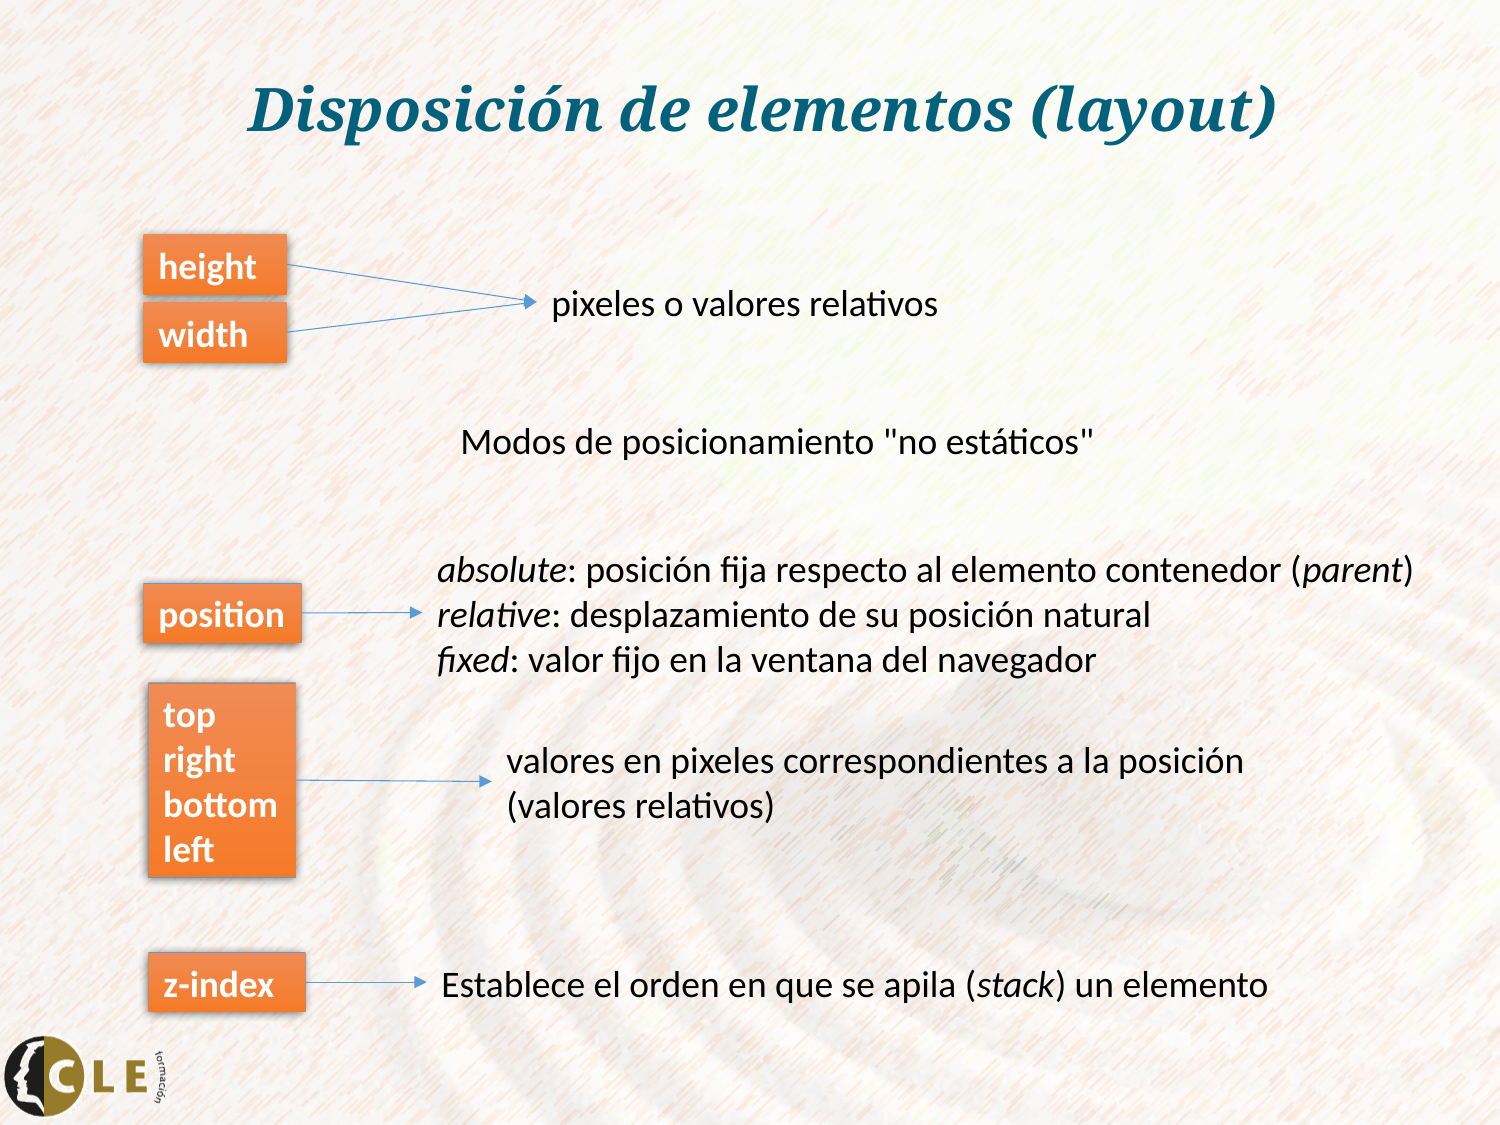

# Disposición de elementos (layout)
height
pixeles o valores relativos
width
Modos de posicionamiento "no estáticos"
absolute: posición fija respecto al elemento contenedor (parent)
relative: desplazamiento de su posición natural
fixed: valor fijo en la ventana del navegador
position
top
right
bottom
left
valores en pixeles correspondientes a la posición
(valores relativos)
z-index
Establece el orden en que se apila (stack) un elemento